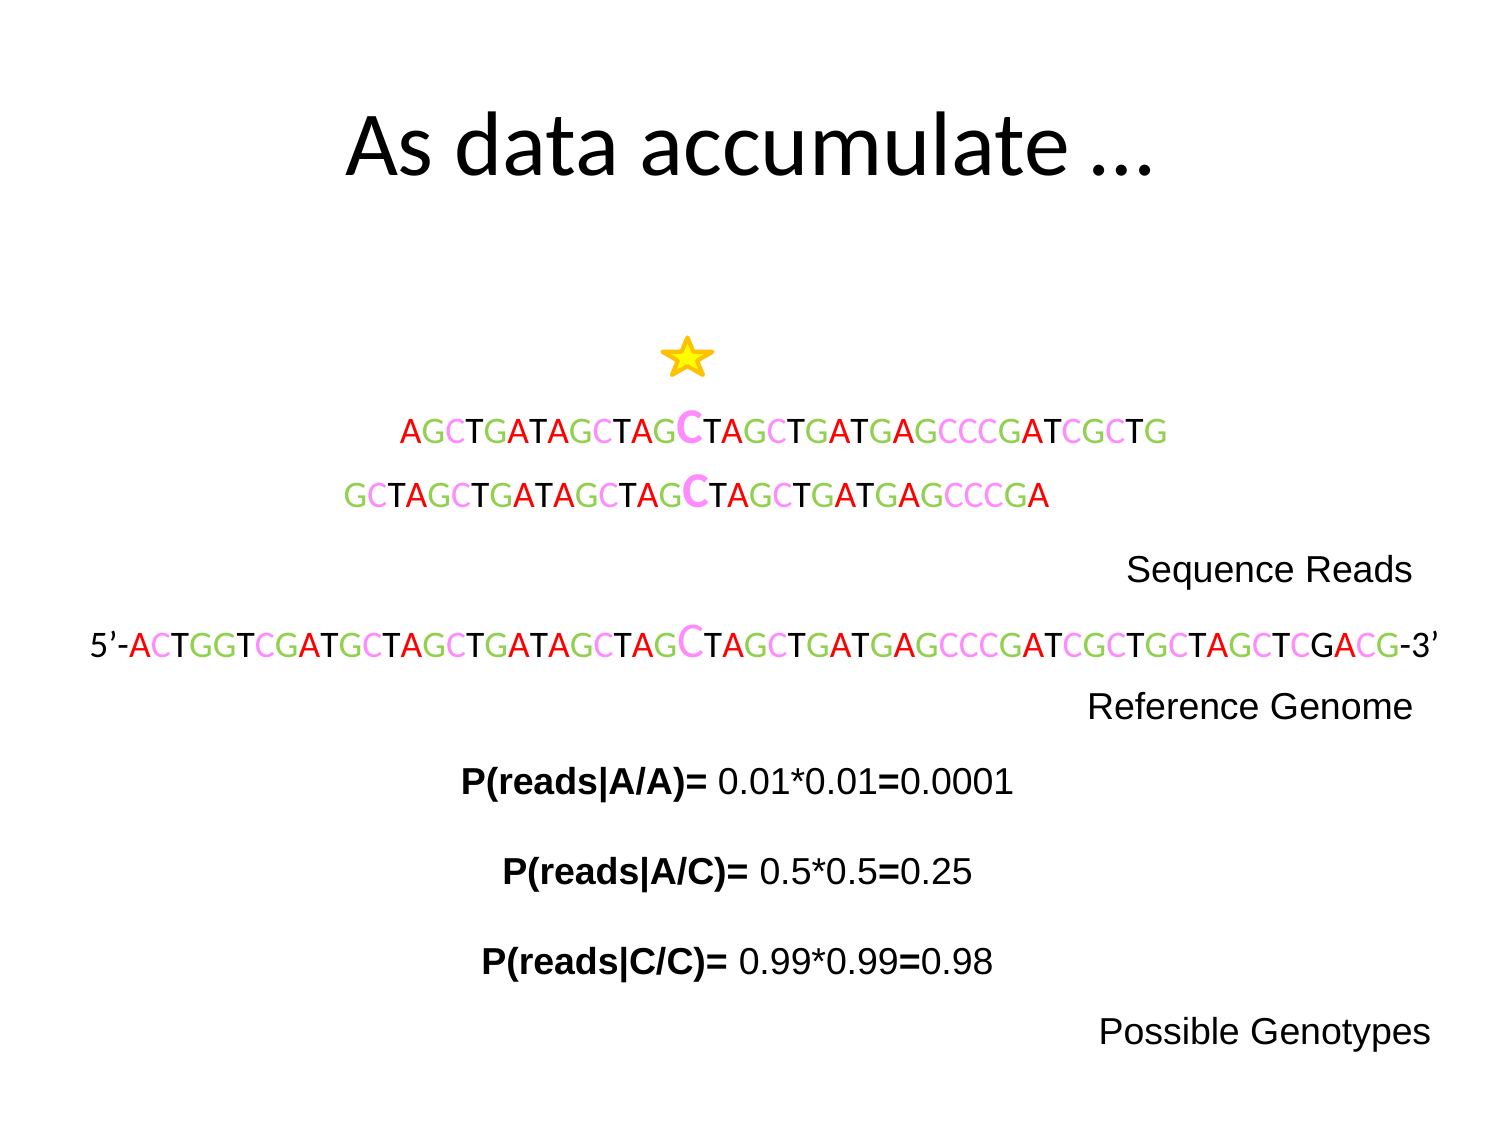

# As data accumulate …

AGCTGATAGCTAGCTAGCTGATGAGCCCGATCGCTG
GCTAGCTGATAGCTAGCTAGCTGATGAGCCCGA
Sequence Reads
5’-ACTGGTCGATGCTAGCTGATAGCTAGCTAGCTGATGAGCCCGATCGCTGCTAGCTCGACG-3’
Reference Genome
P(reads|A/A)= 0.01*0.01=0.0001

P(reads|A/C)= 0.5*0.5=0.25

P(reads|C/C)= 0.99*0.99=0.98
Possible Genotypes